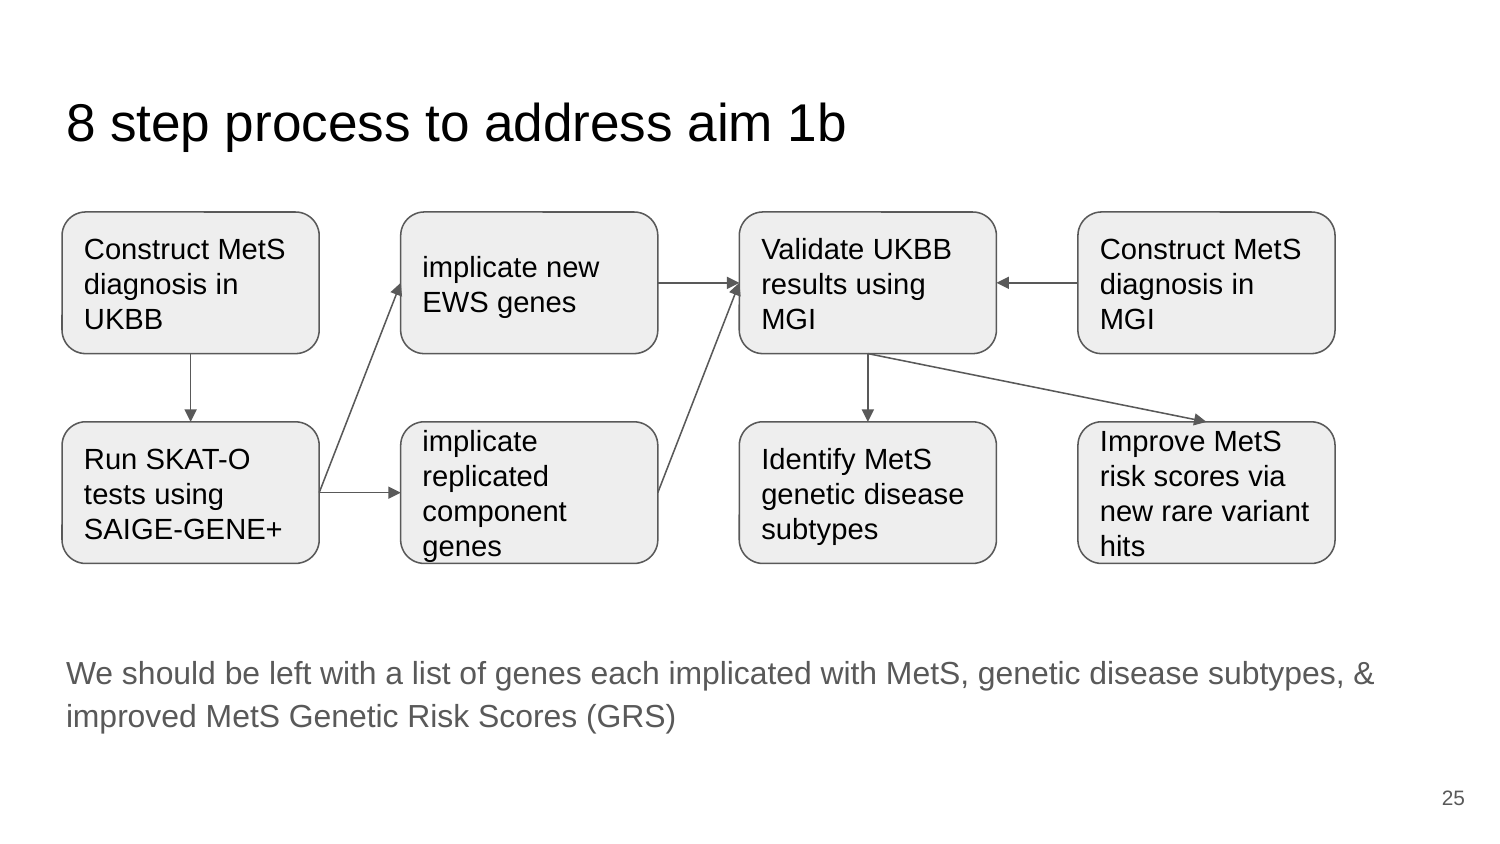

# 8 step process to address aim 1b
Construct MetS diagnosis in UKBB
implicate new EWS genes
Validate UKBB results using MGI
Construct MetS diagnosis in MGI
Run SKAT-O tests using SAIGE-GENE+
implicate replicated component genes
Identify MetS genetic disease subtypes
Improve MetS risk scores via new rare variant hits
We should be left with a list of genes each implicated with MetS, genetic disease subtypes, & improved MetS Genetic Risk Scores (GRS)
25